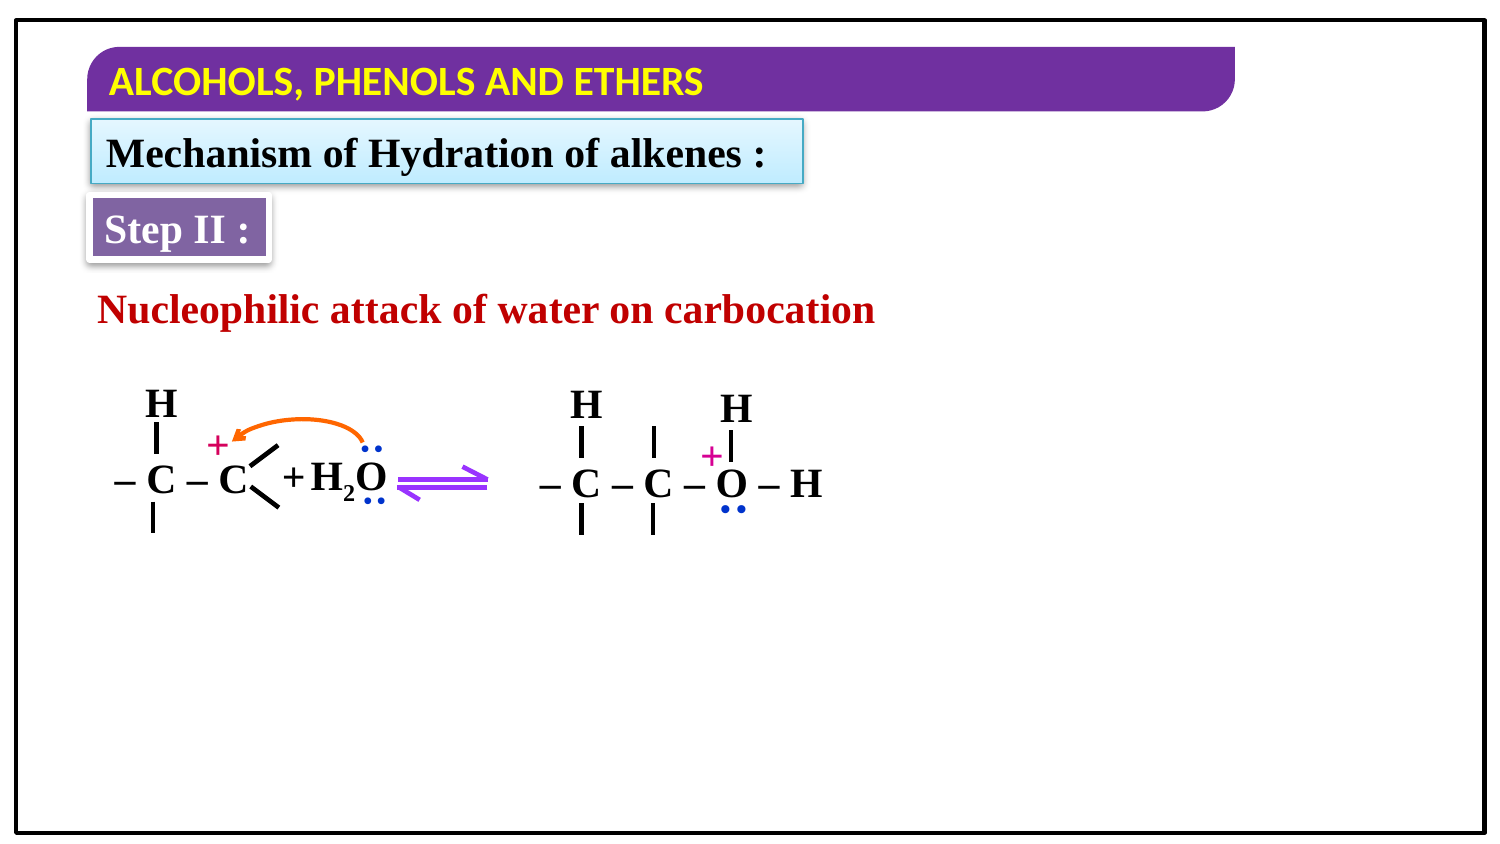

Mechanism of Hydration of alkenes :
Step II :
Nucleophilic attack of water on carbocation
H
– C – C
+
H
H
– C – C – O – H
:
+

:
H2O
:
+